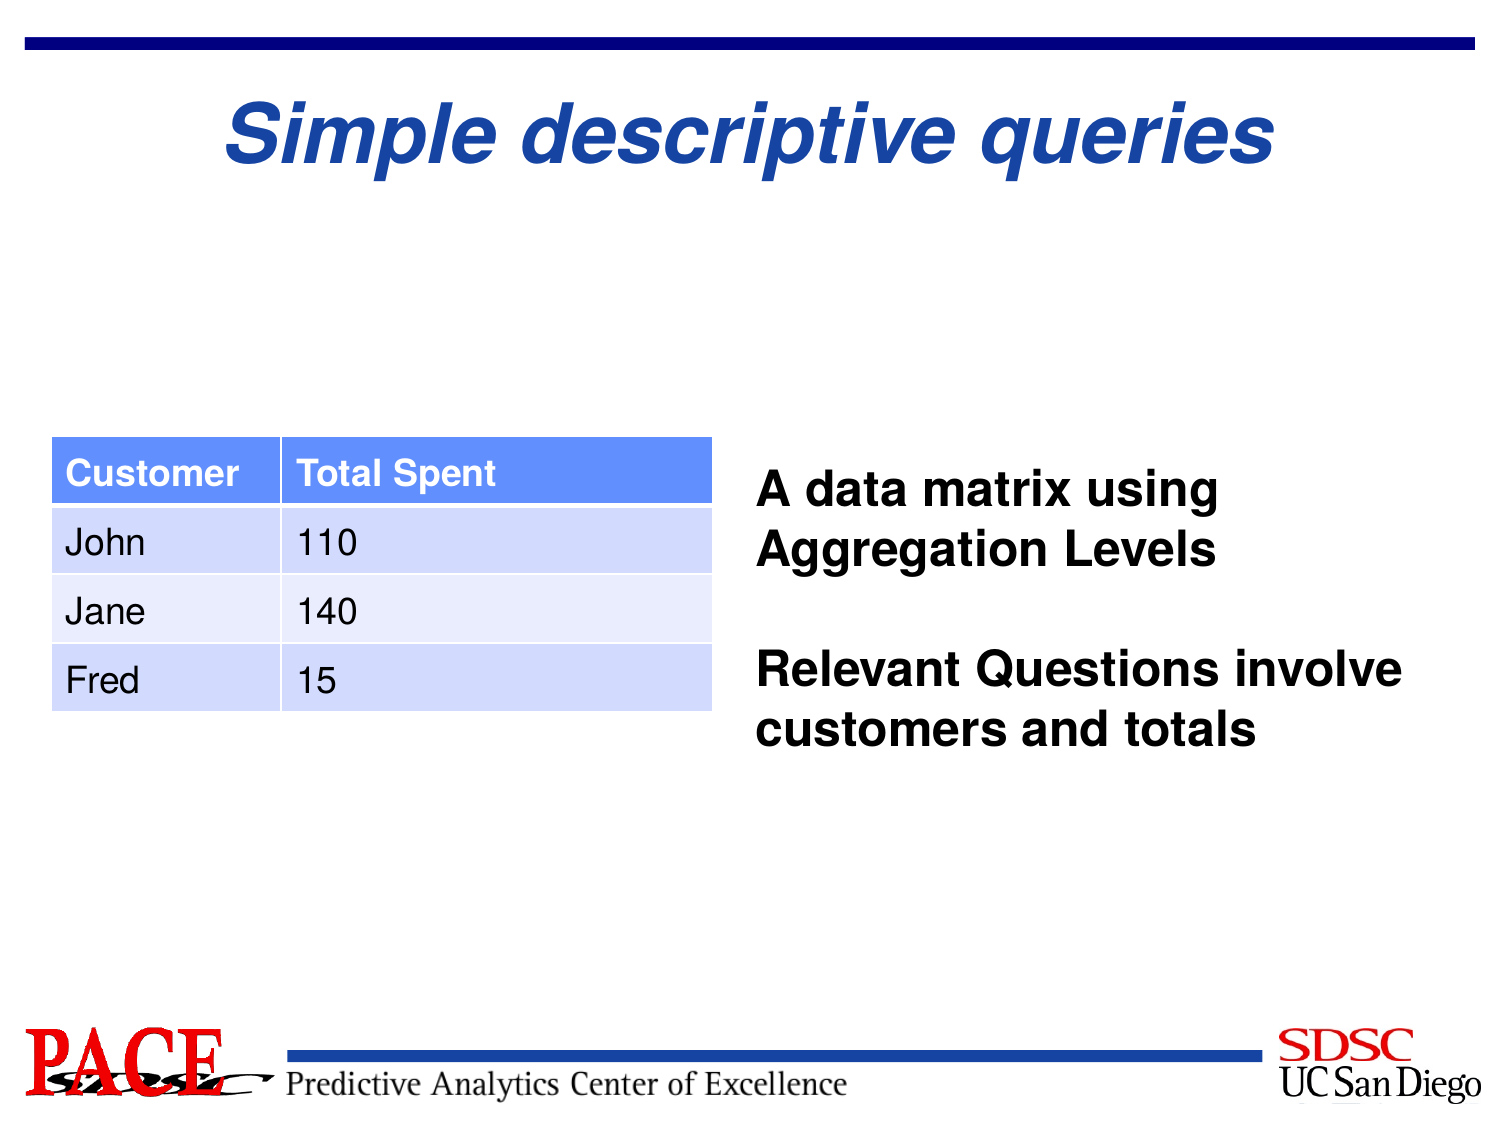

# Simple descriptive queries
| Customer | Total Spent |
| --- | --- |
| John | 110 |
| Jane | 140 |
| Fred | 15 |
A data matrix using
Aggregation Levels

Relevant Questions involve
customers and totals